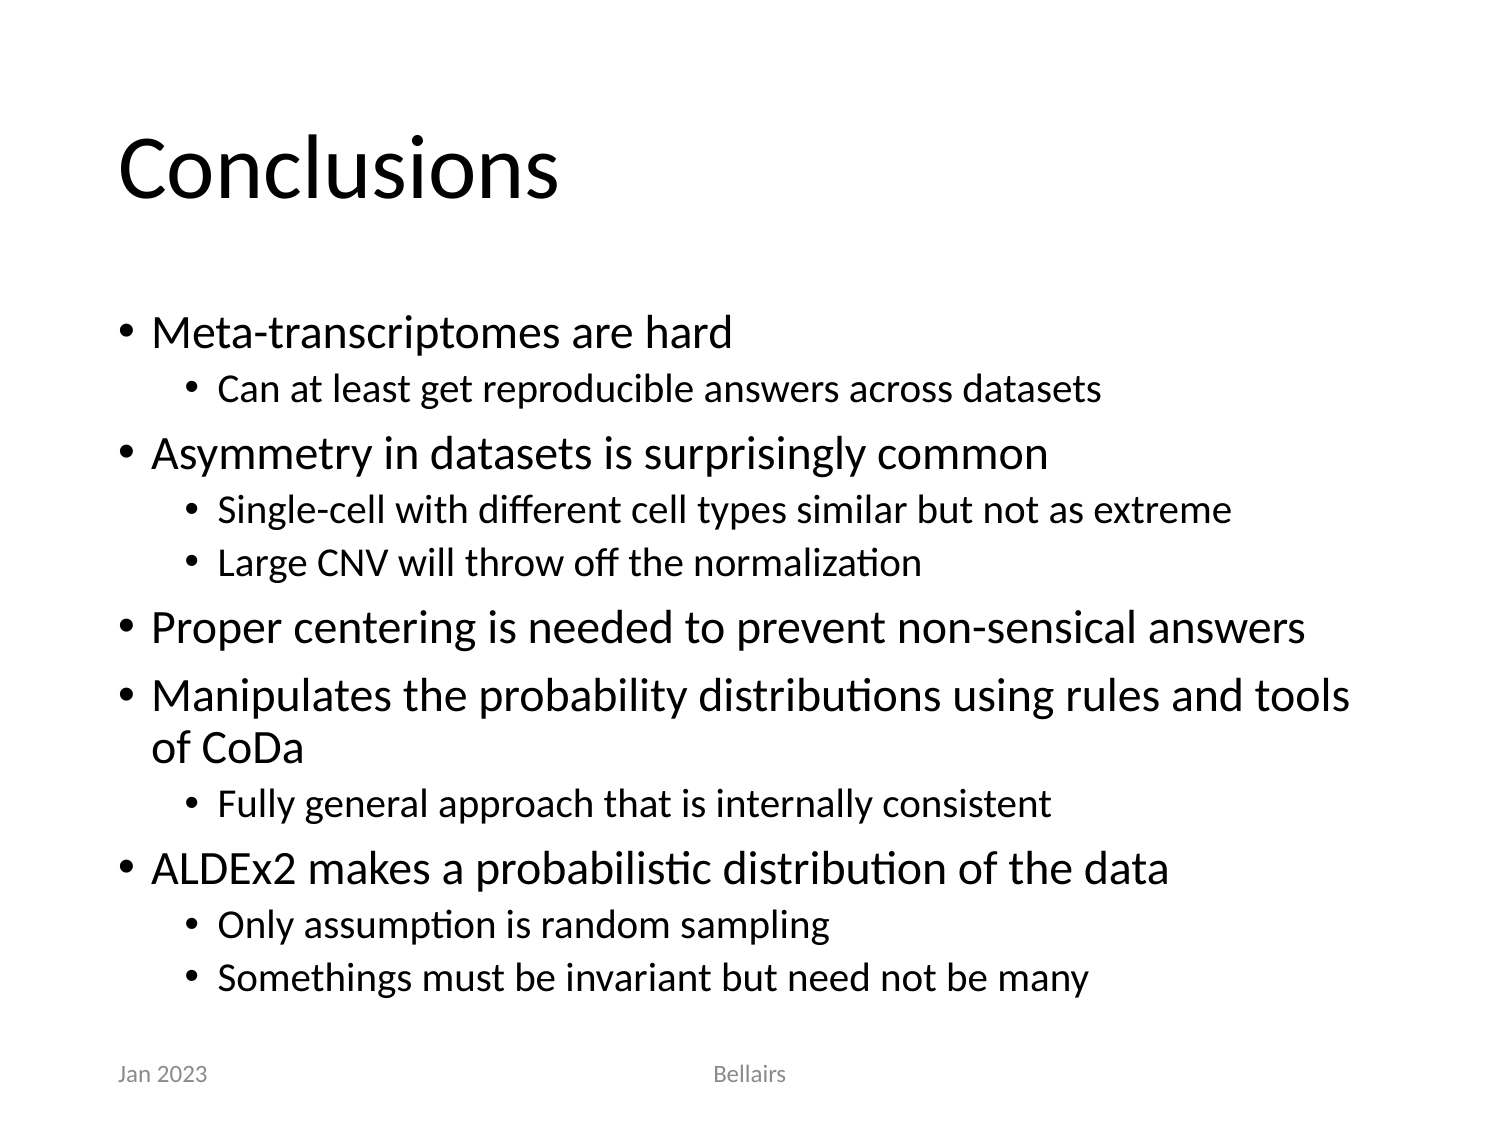

# Conclusions
Meta-transcriptomes are hard
Can at least get reproducible answers across datasets
Asymmetry in datasets is surprisingly common
Single-cell with different cell types similar but not as extreme
Large CNV will throw off the normalization
Proper centering is needed to prevent non-sensical answers
Manipulates the probability distributions using rules and tools of CoDa
Fully general approach that is internally consistent
ALDEx2 makes a probabilistic distribution of the data
Only assumption is random sampling
Somethings must be invariant but need not be many

Jan 2023
Bellairs